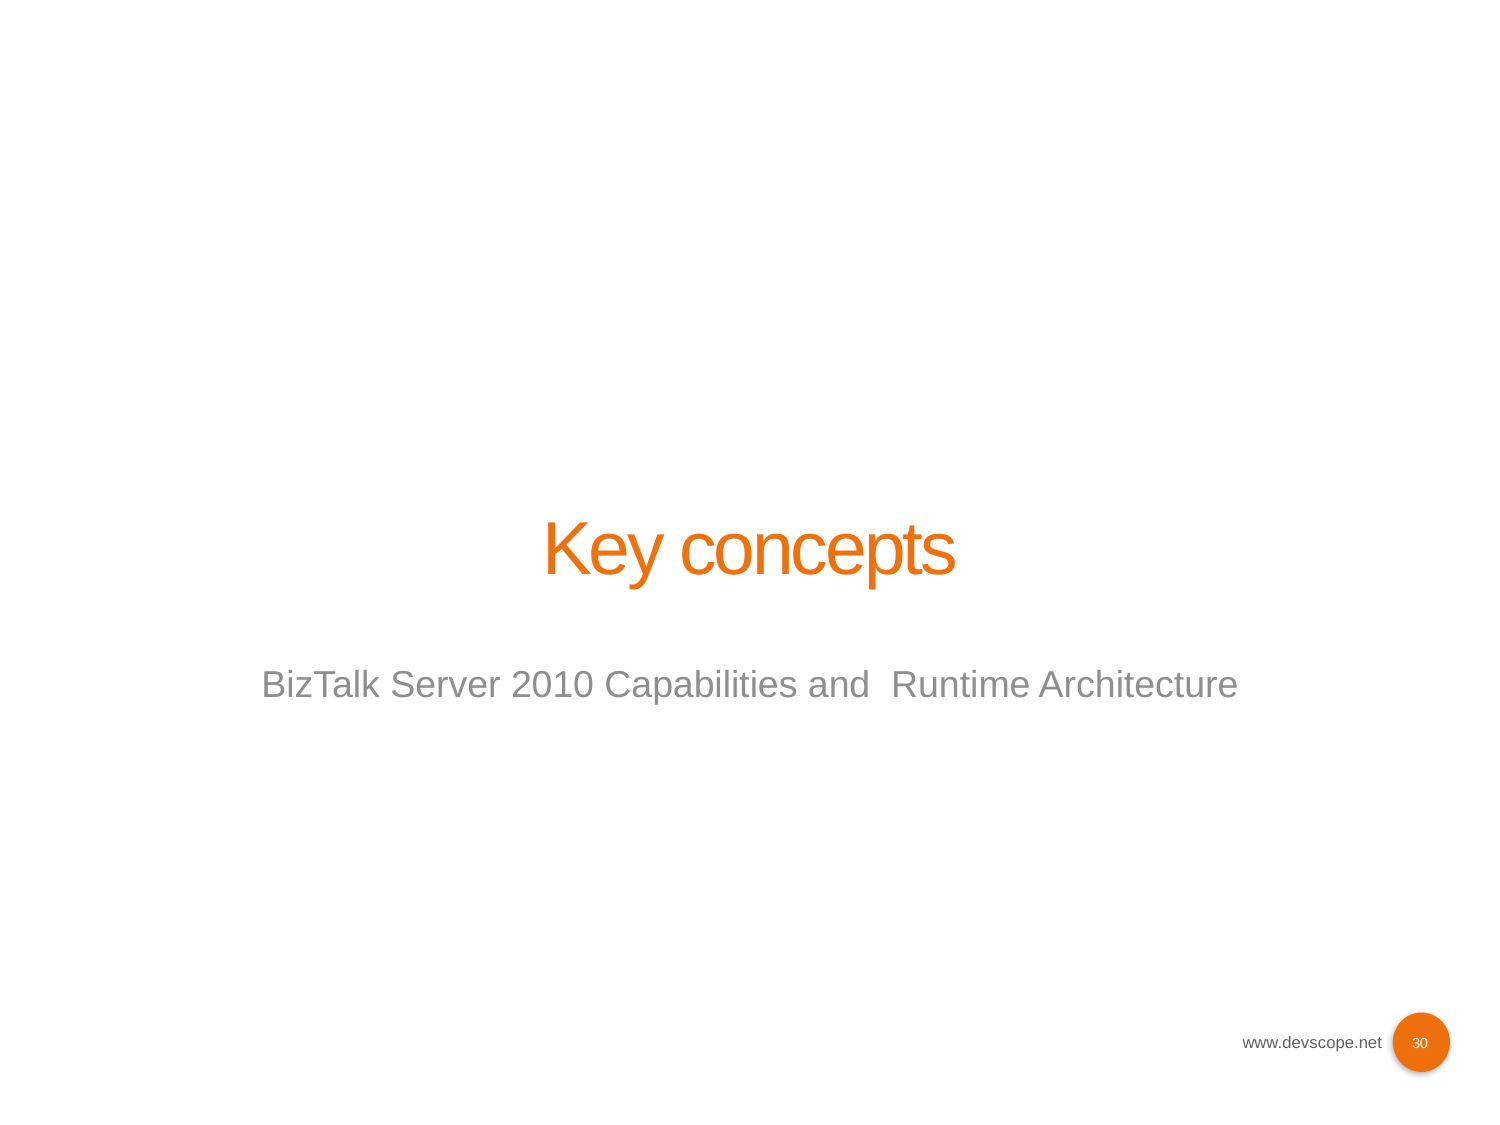

# Key concepts
BizTalk Server 2010 Capabilities and  Runtime Architecture
30
www.devscope.net